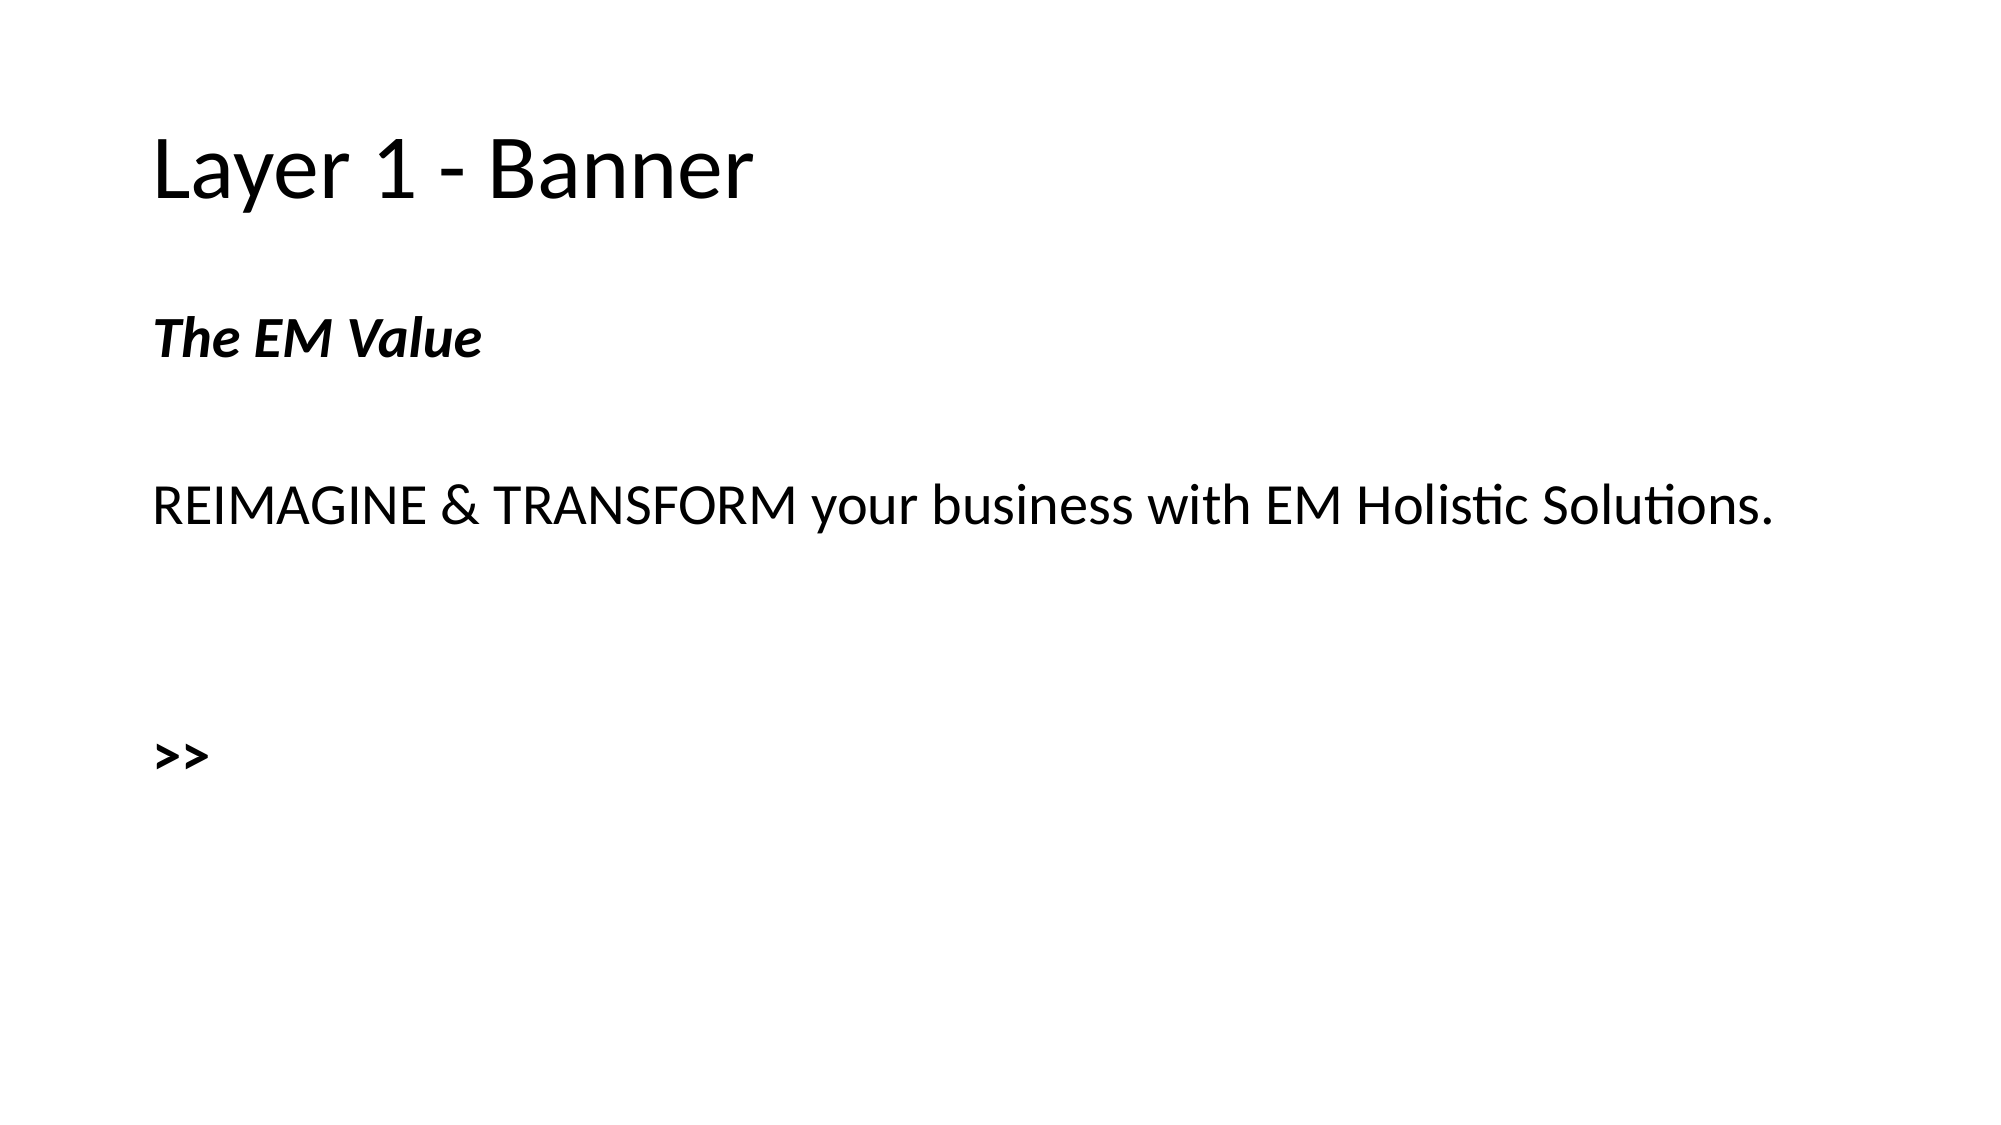

# Layer 1 - Banner
The EM Value

REIMAGINE & TRANSFORM your business with EM Holistic Solutions.

>>